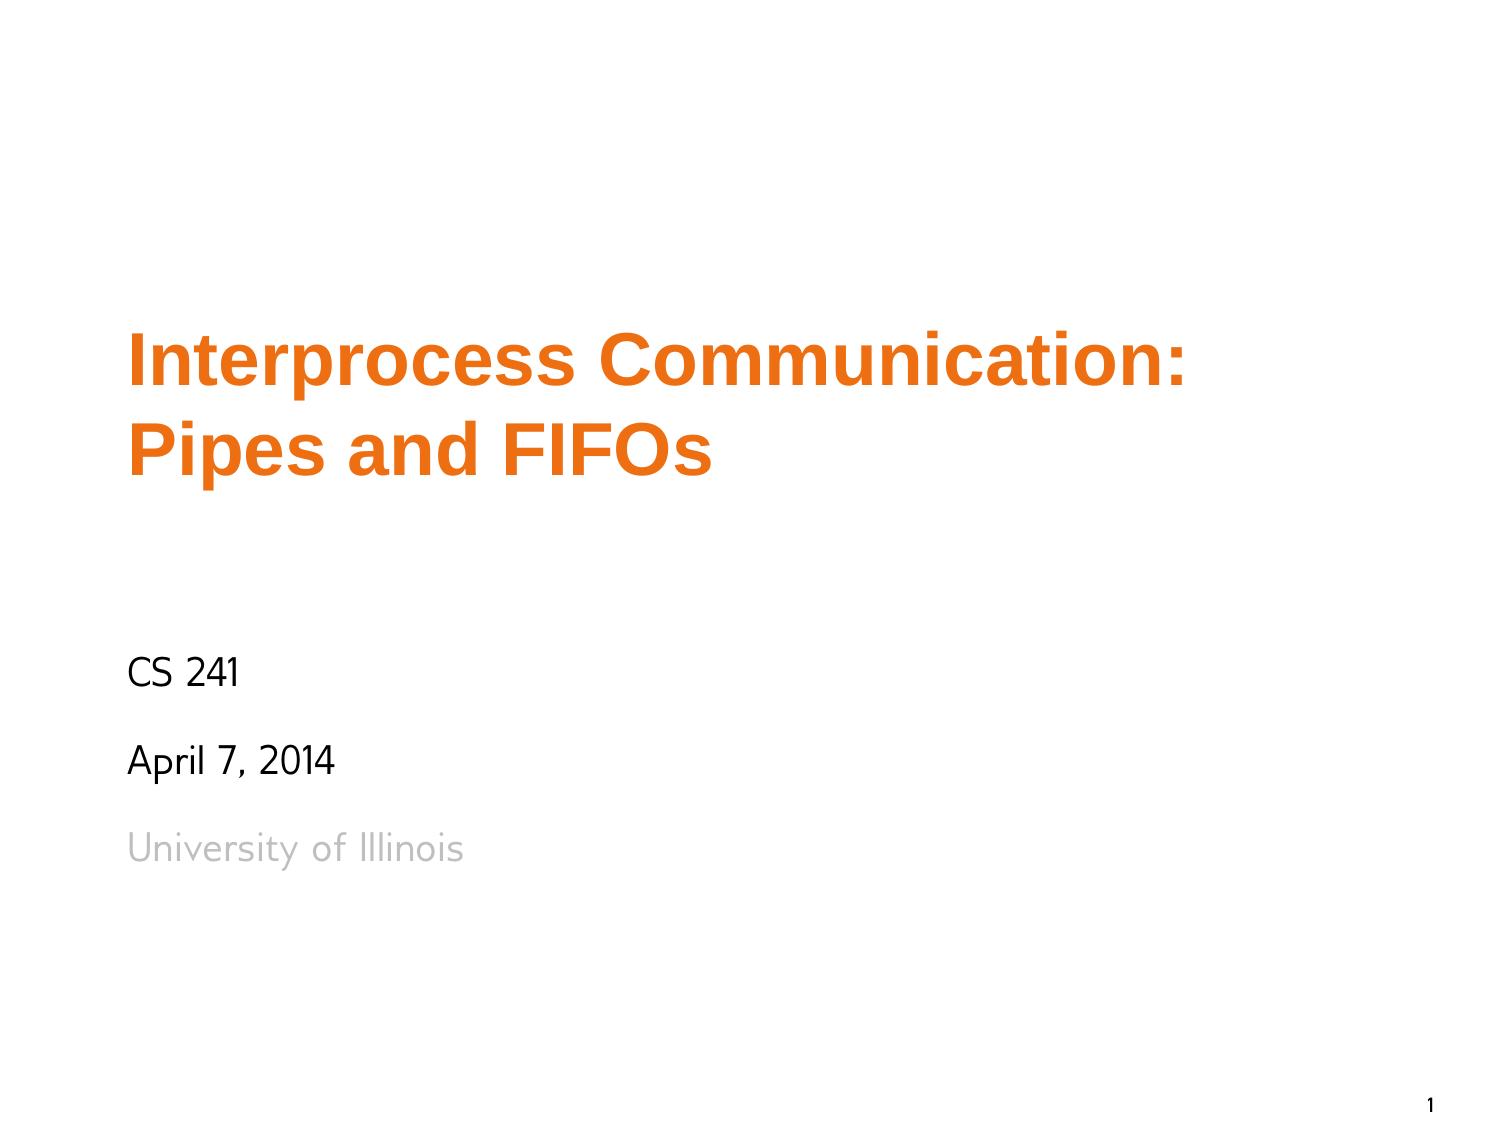

# Interprocess Communication: Pipes and FIFOs
CS 241
April 7, 2014
University of Illinois